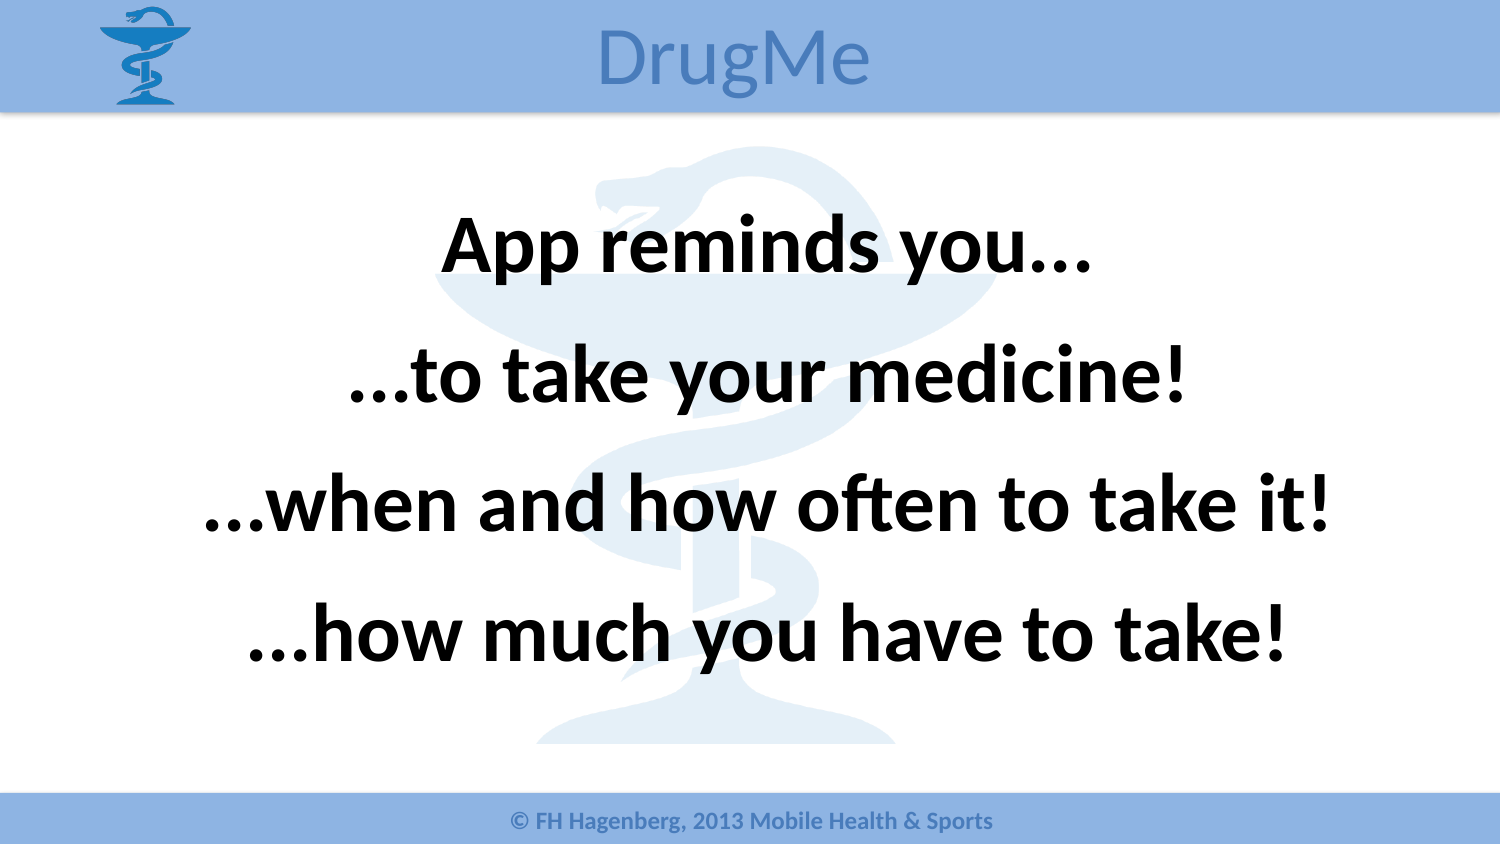

# DrugMe
App reminds you...
...to take your medicine!
...when and how often to take it!
...how much you have to take!